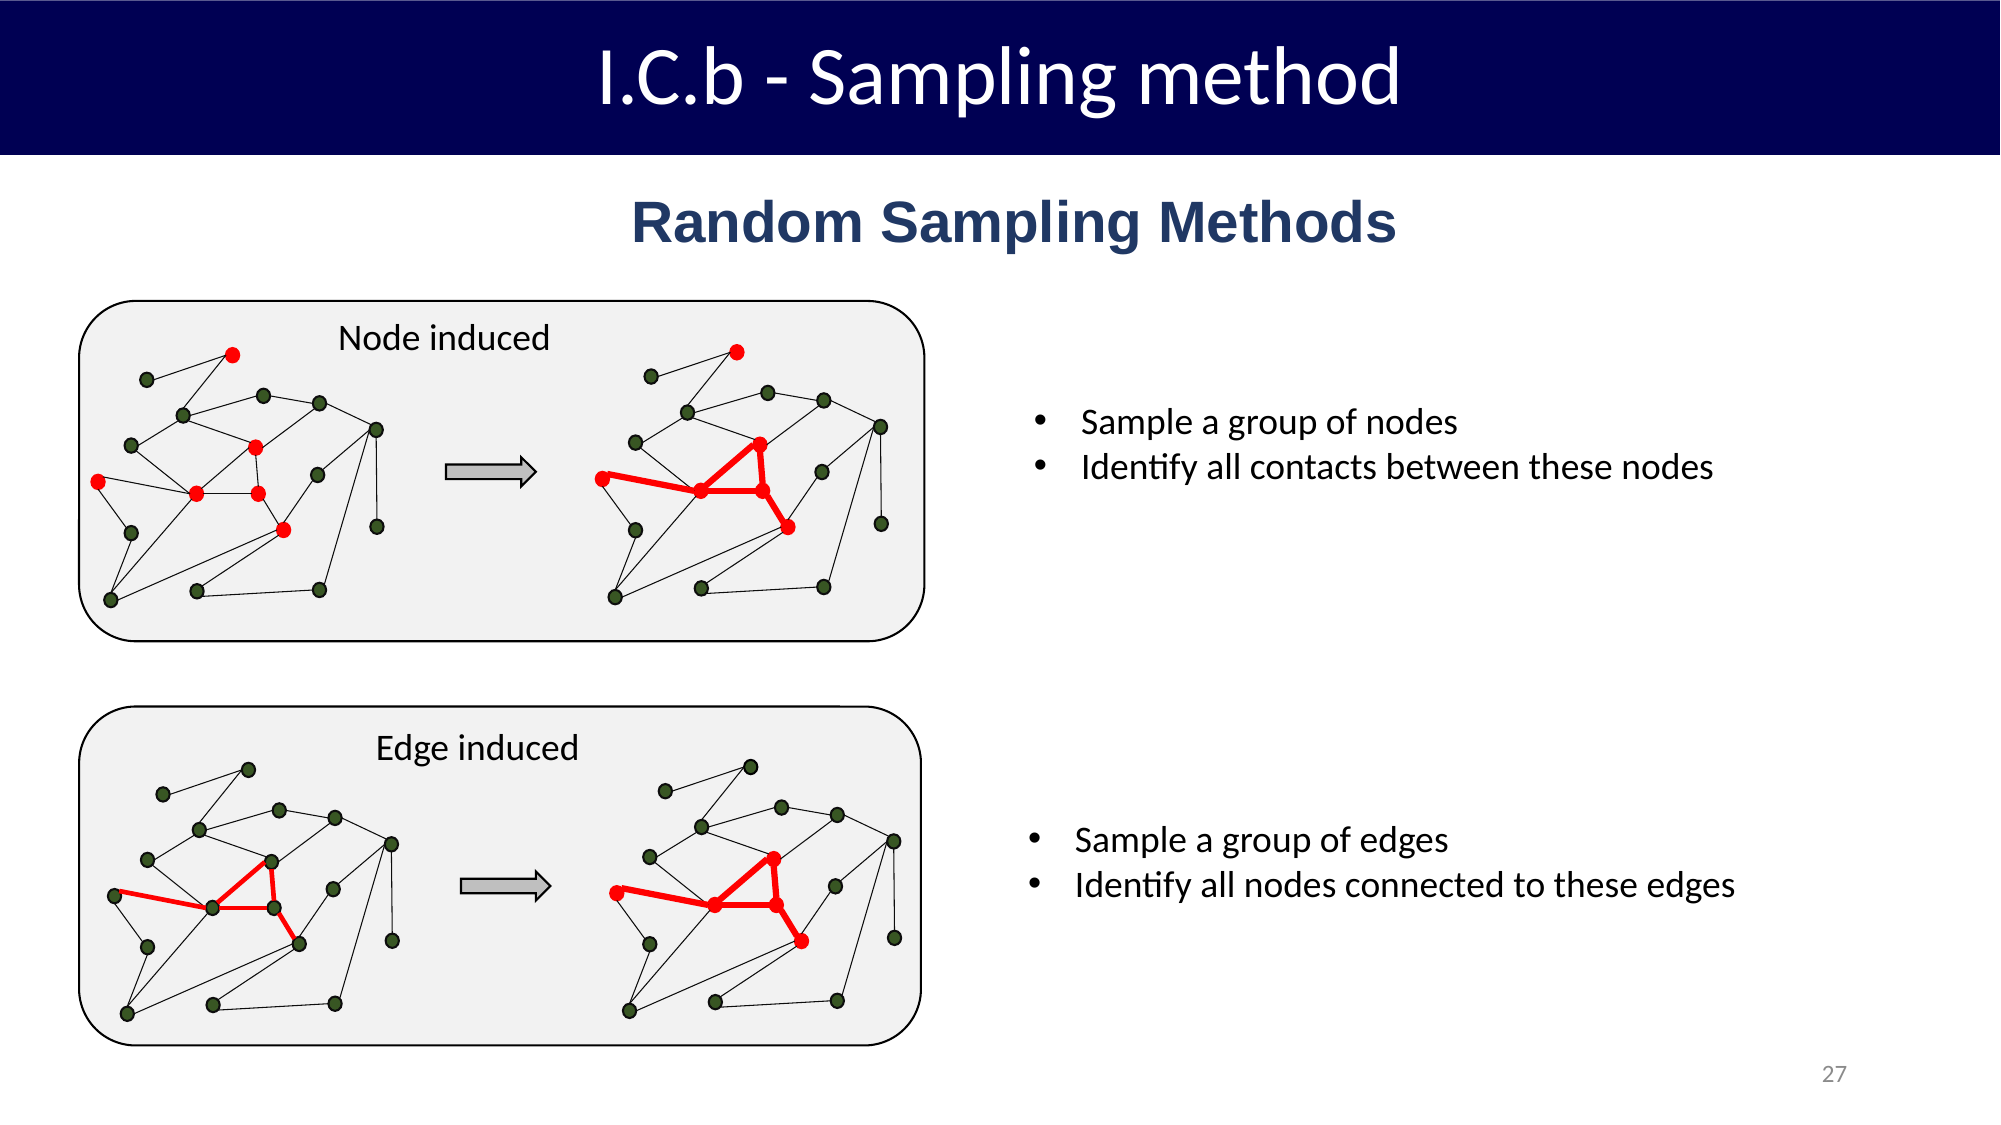

I.C.b - Sampling method
Random Sampling Methods

Node induced

Sample a group of nodes
Identify all contacts between these nodes

Edge induced

Sample a group of edges
Identify all nodes connected to these edges
27